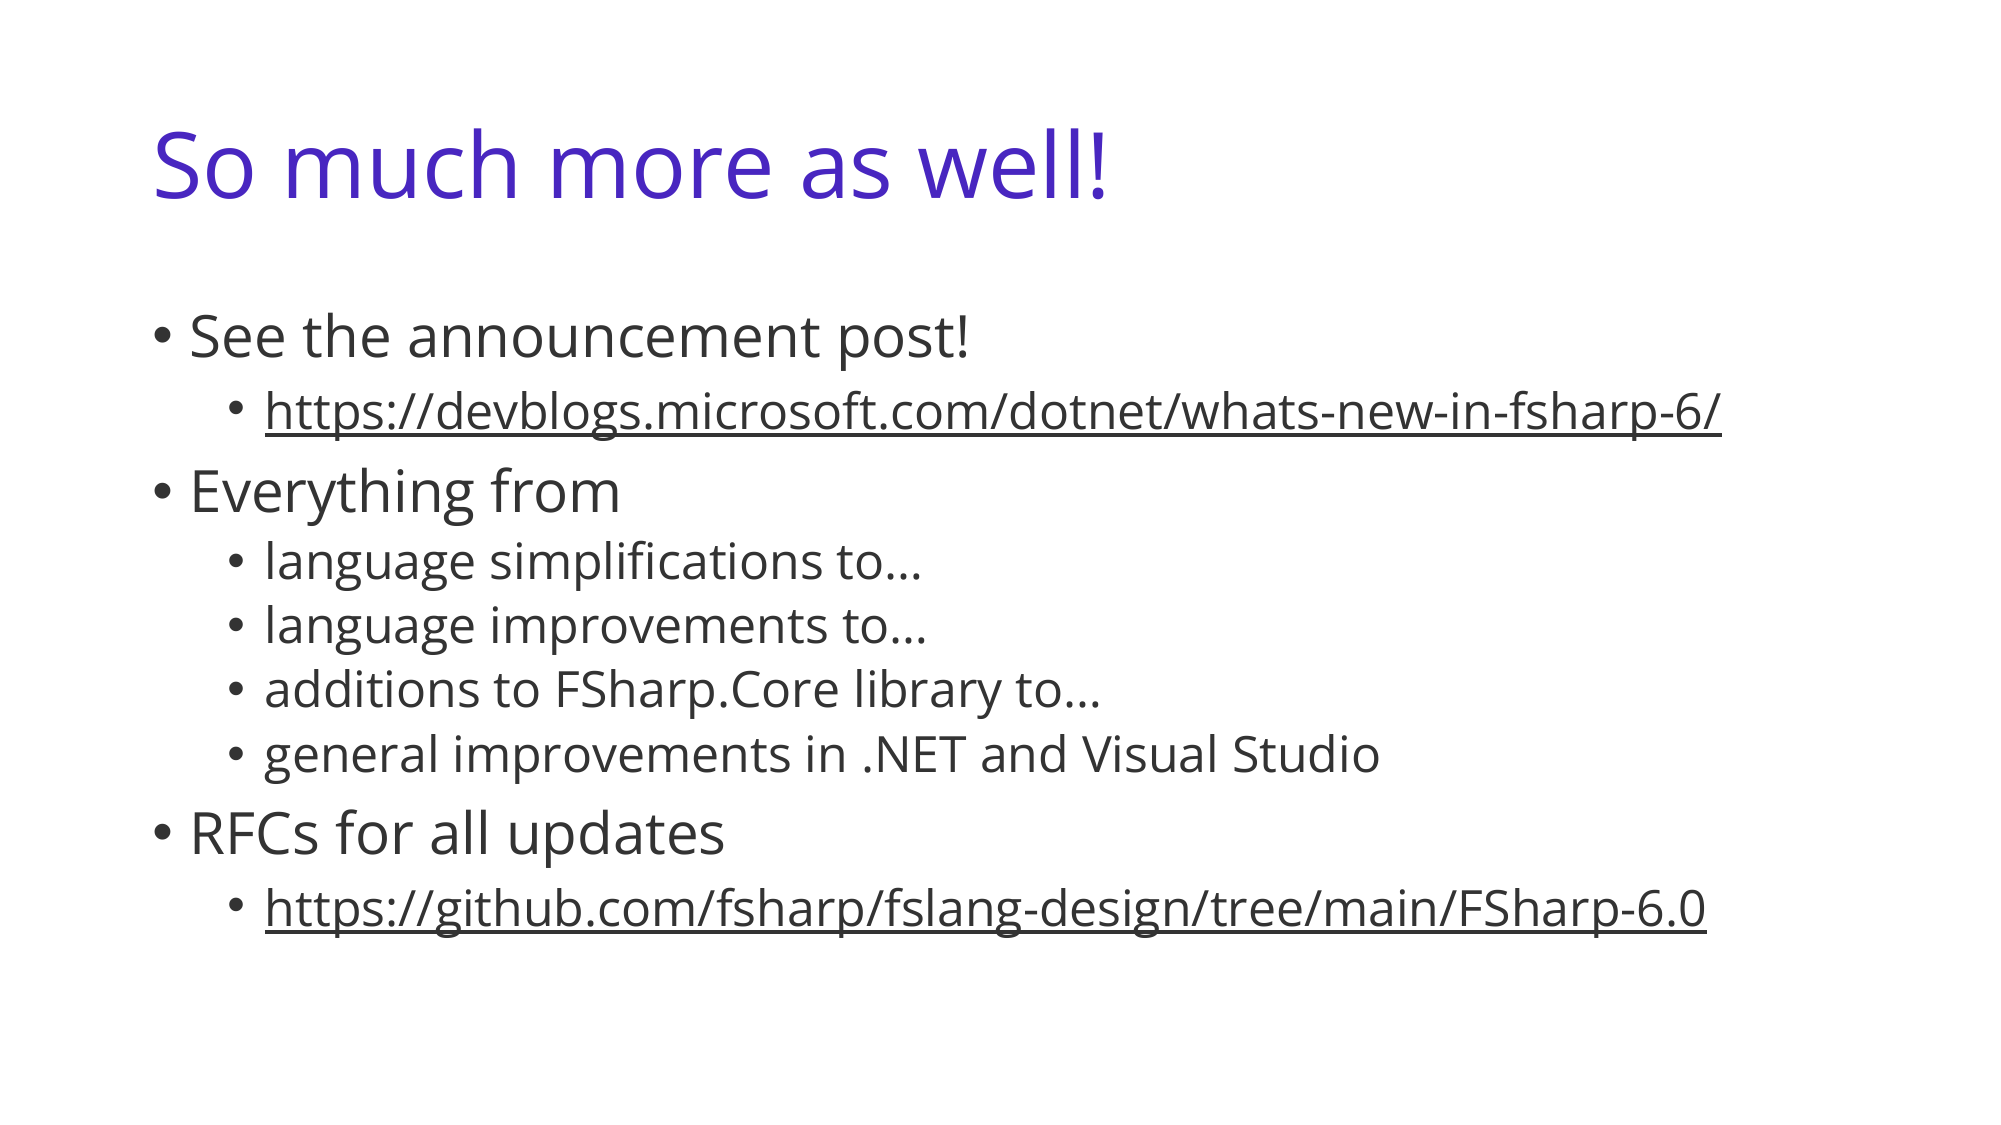

# So much more as well!
See the announcement post!
https://devblogs.microsoft.com/dotnet/whats-new-in-fsharp-6/
Everything from
language simplifications to…
language improvements to…
additions to FSharp.Core library to…
general improvements in .NET and Visual Studio
RFCs for all updates
https://github.com/fsharp/fslang-design/tree/main/FSharp-6.0